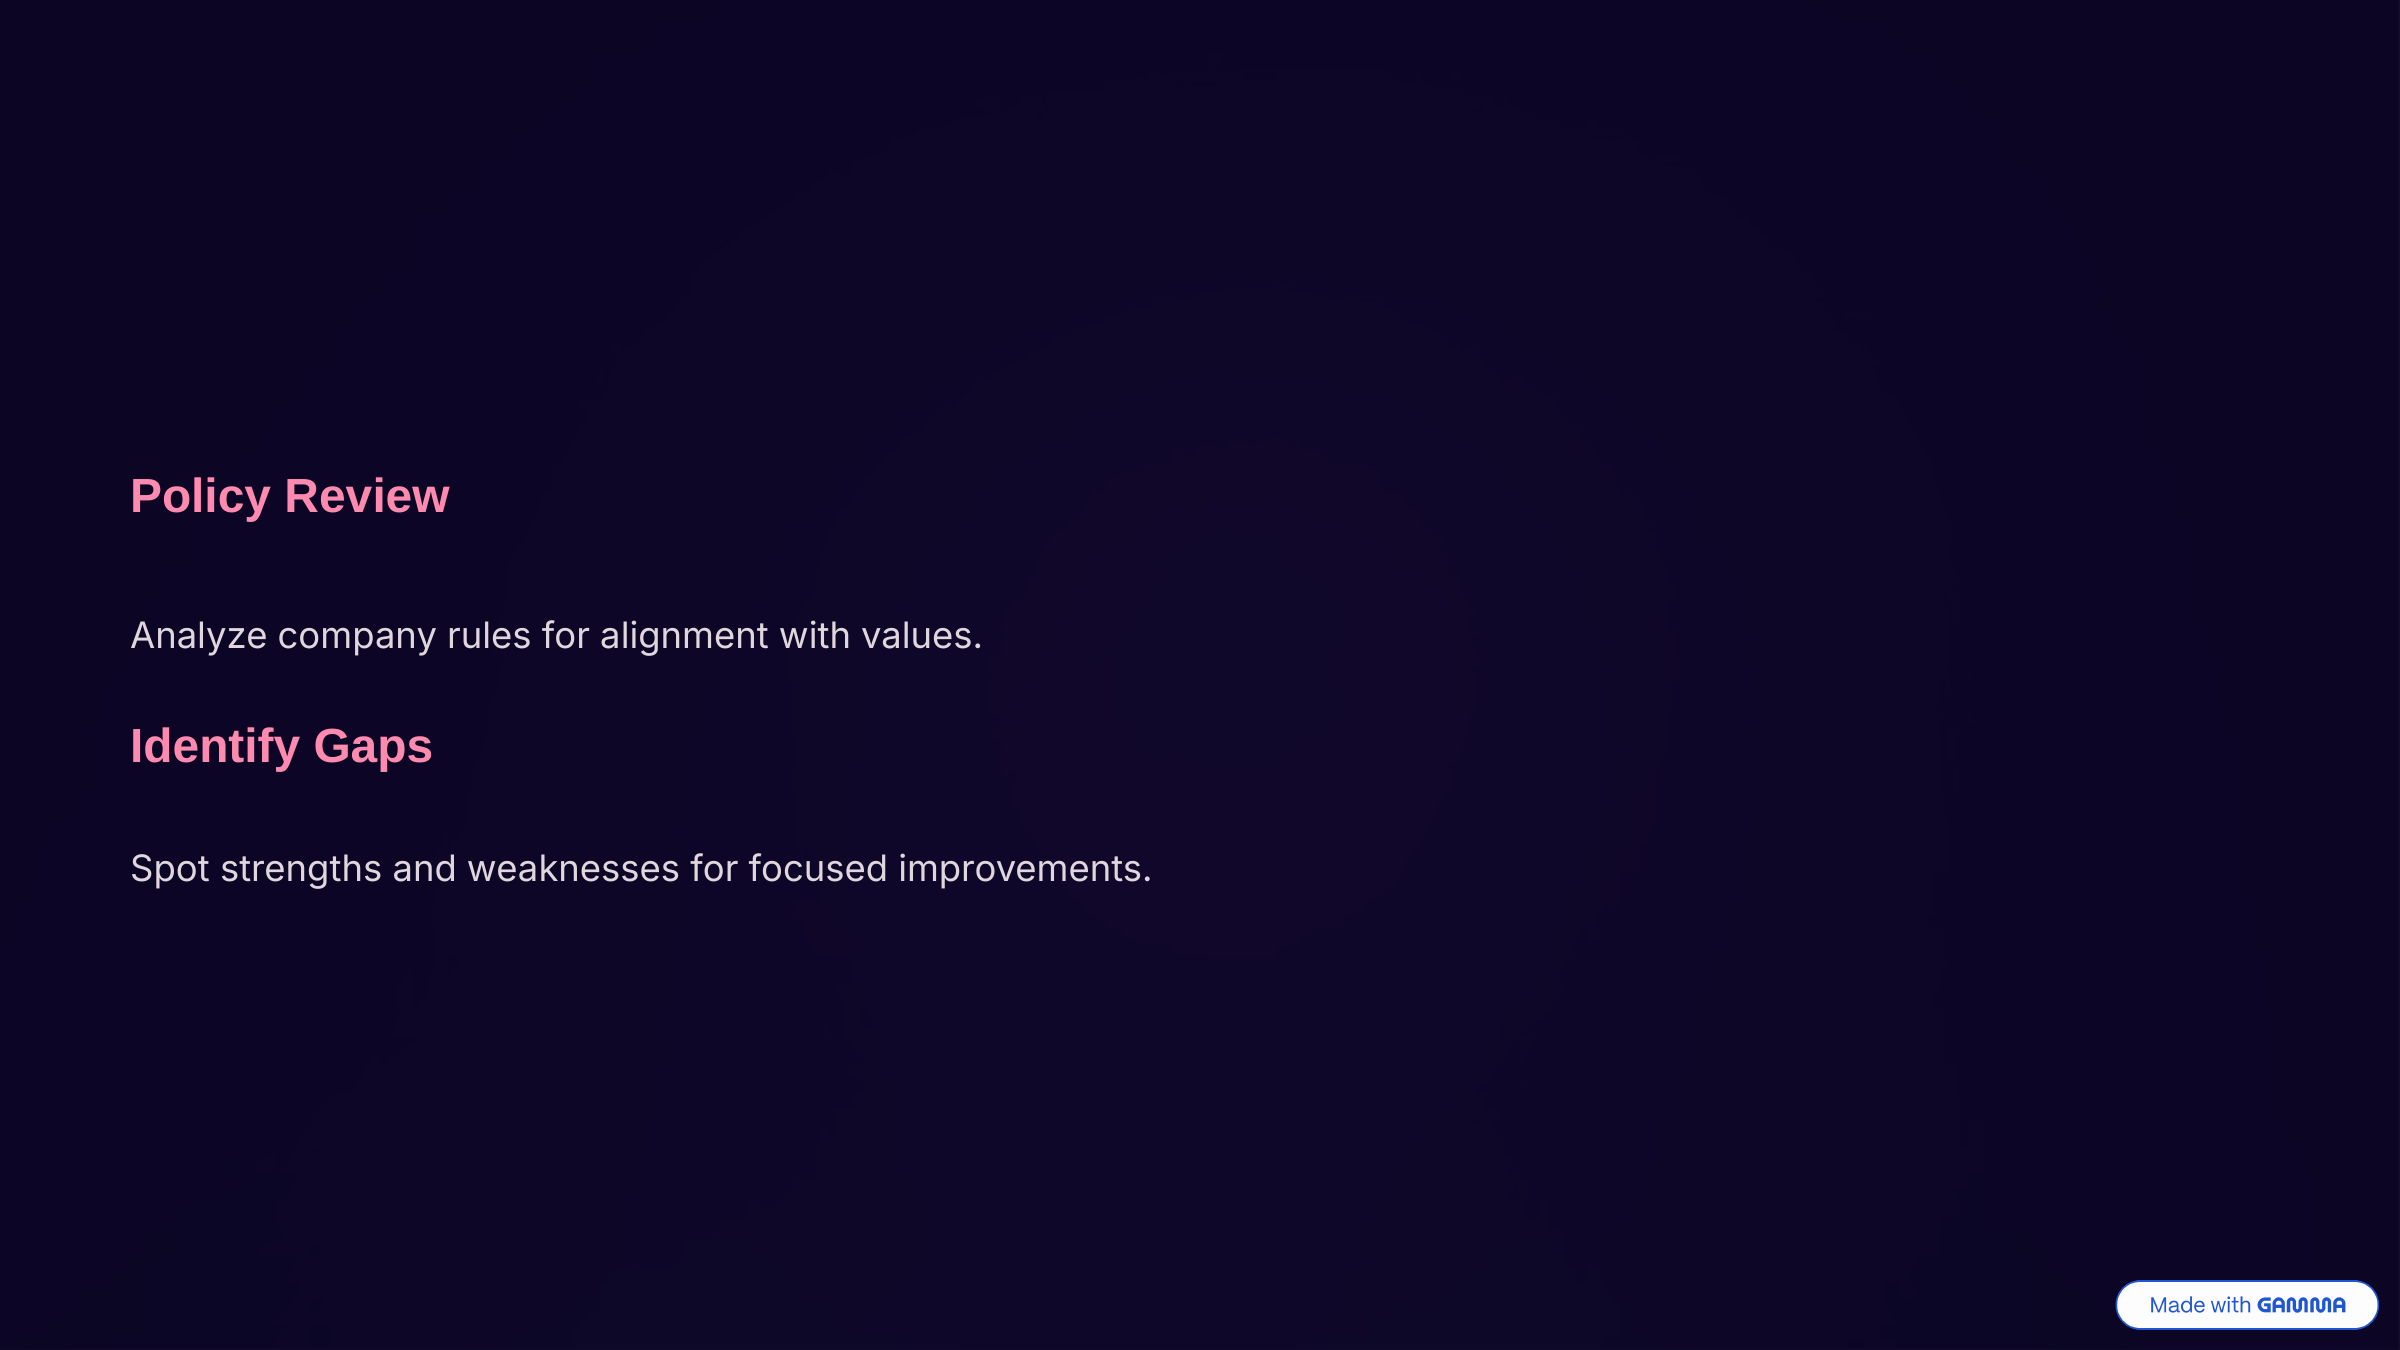

Policy Review
Analyze company rules for alignment with values.
Identify Gaps
Spot strengths and weaknesses for focused improvements.